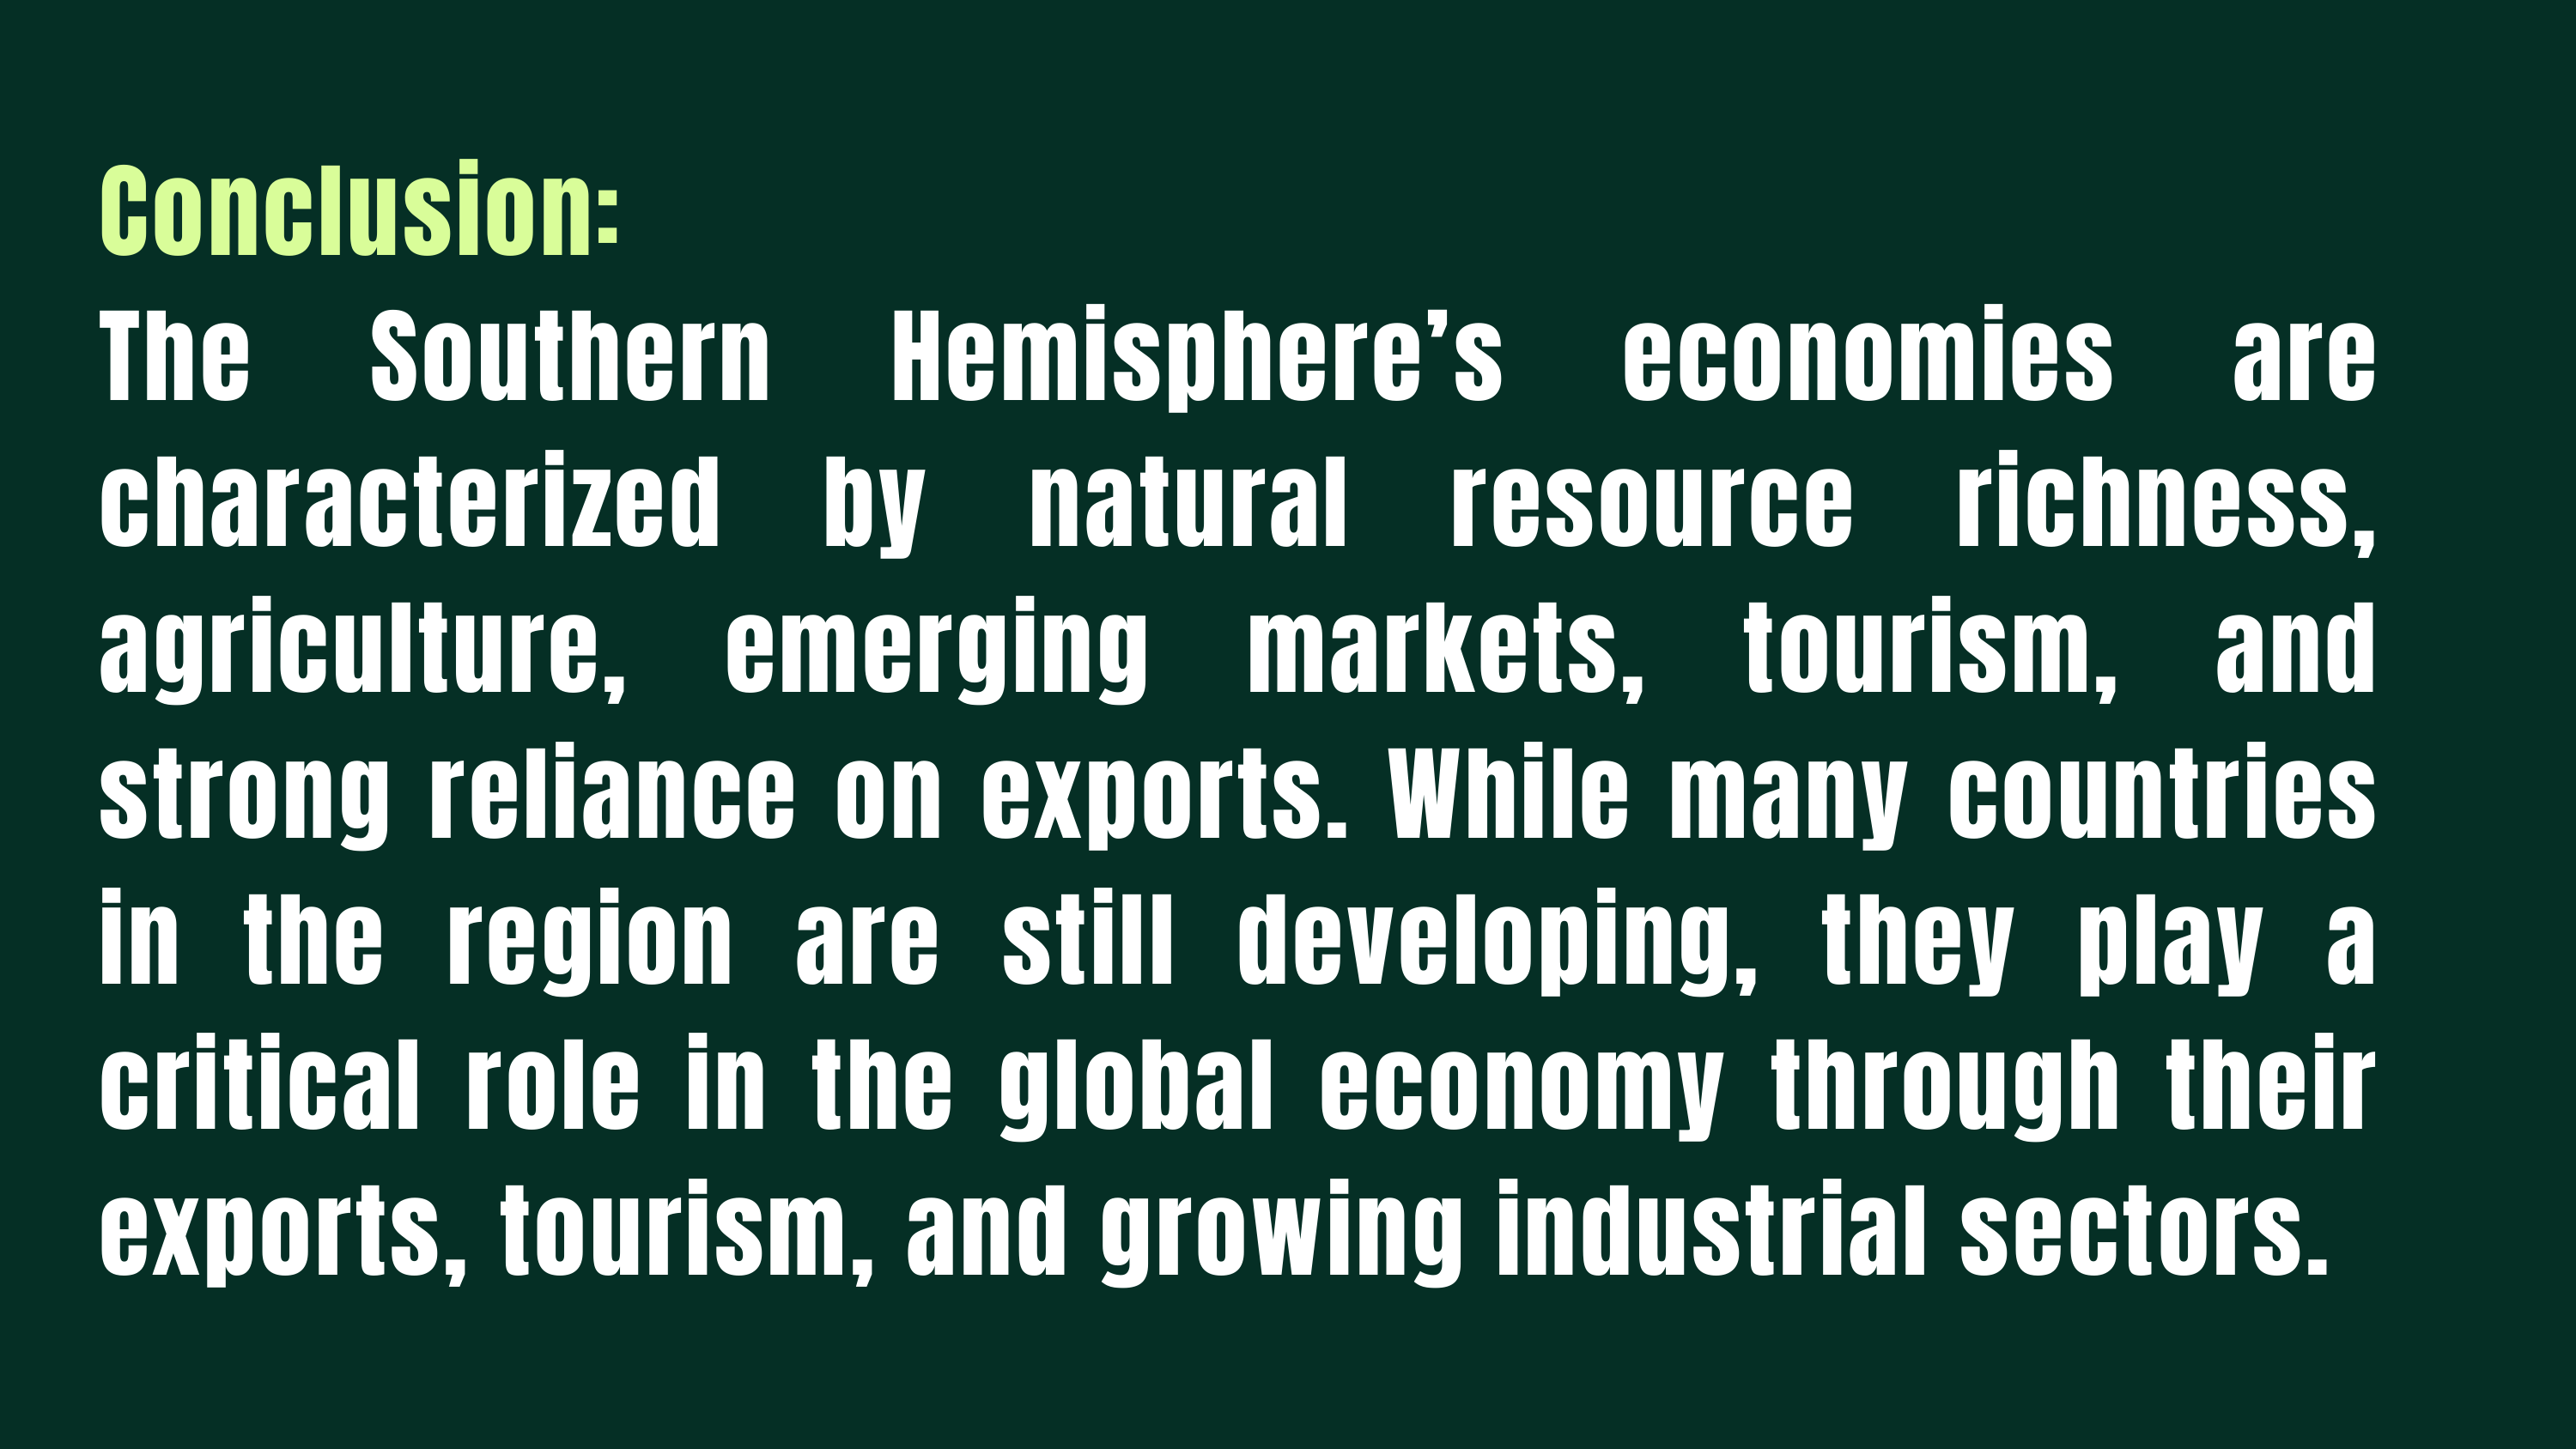

Conclusion:
The Southern Hemisphere’s economies are characterized by natural resource richness, agriculture, emerging markets, tourism, and strong reliance on exports. While many countries in the region are still developing, they play a critical role in the global economy through their exports, tourism, and growing industrial sectors.